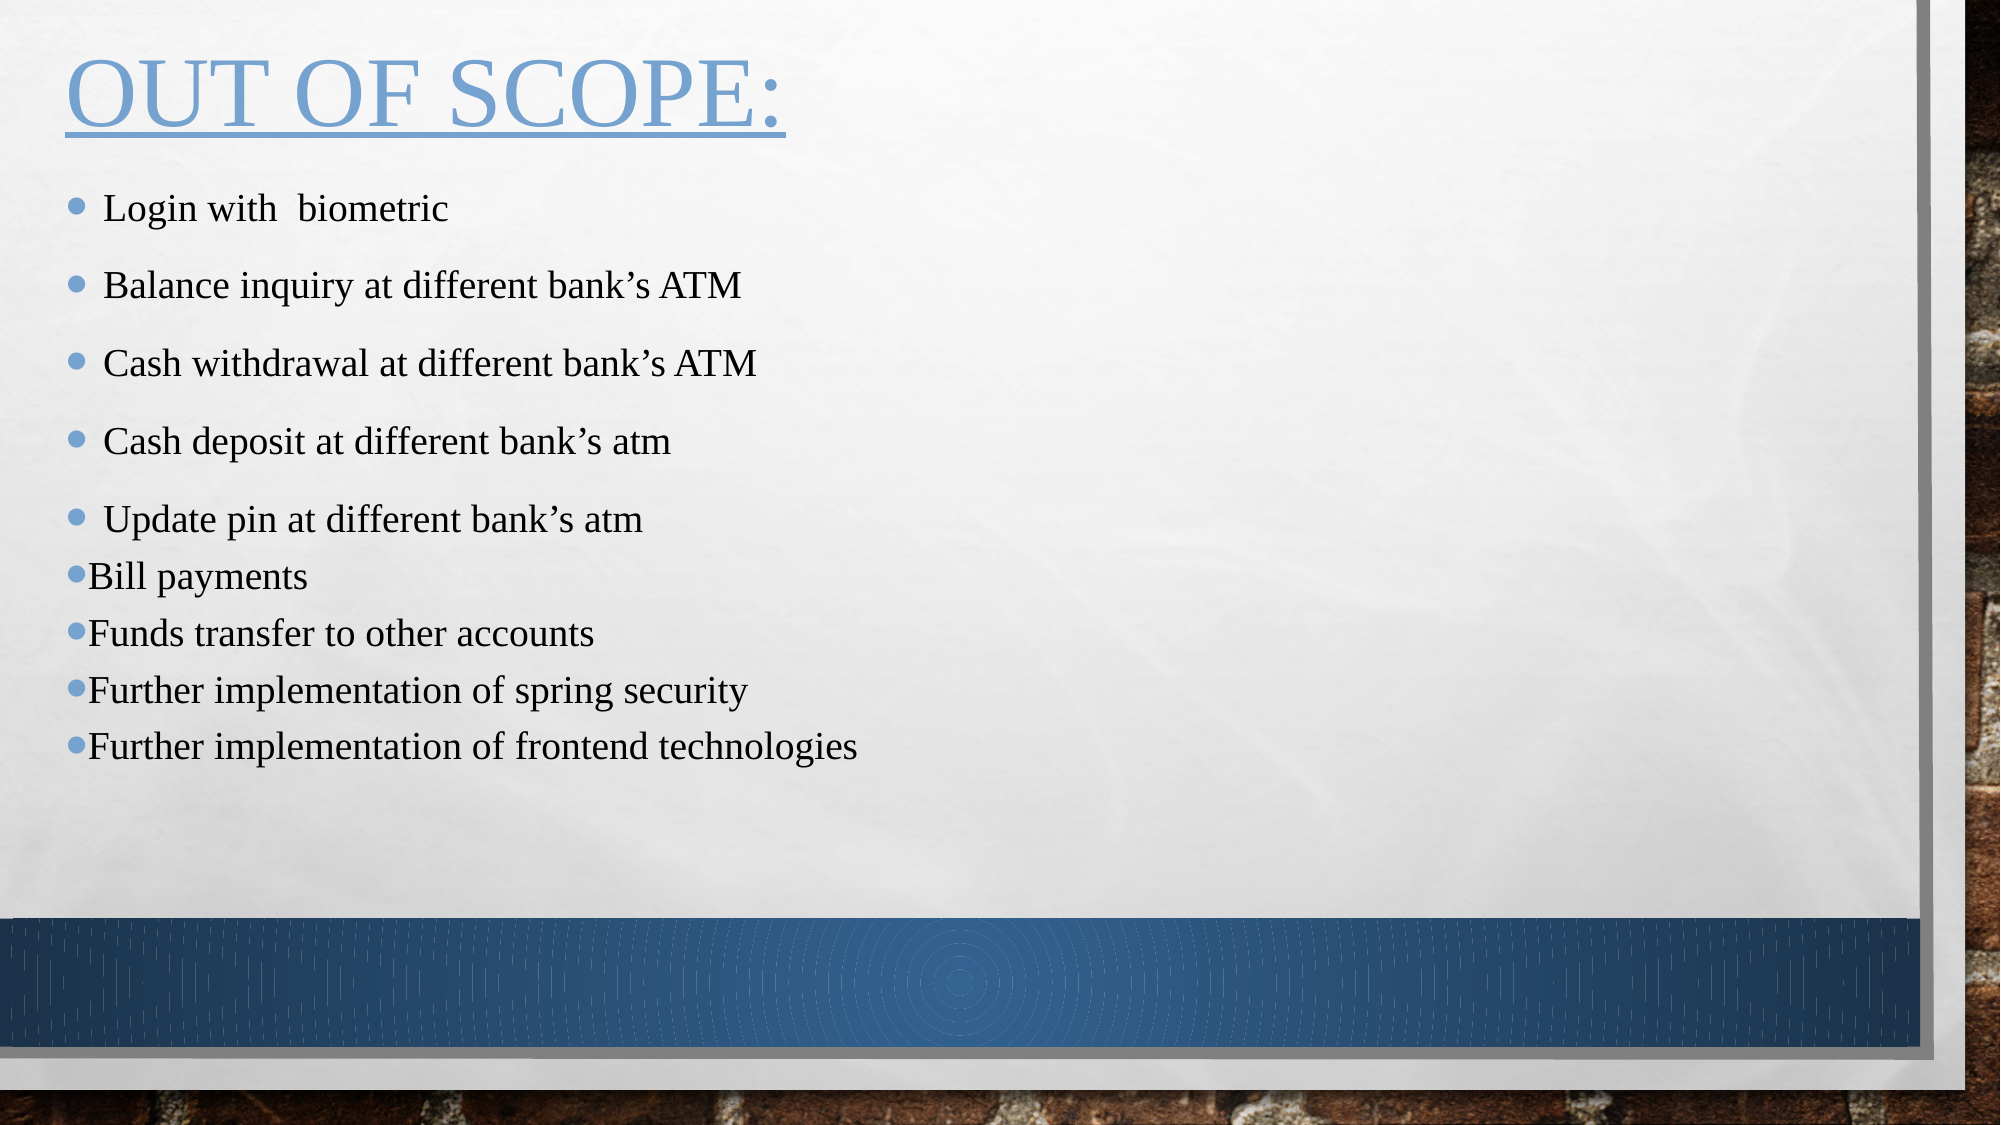

# Out of scope:
Login with  biometric
Balance inquiry at different bank’s ATM
Cash withdrawal at different bank’s ATM
Cash deposit at different bank’s atm
Update pin at different bank’s atm
Bill payments
Funds transfer to other accounts
Further implementation of spring security
Further implementation of frontend technologies